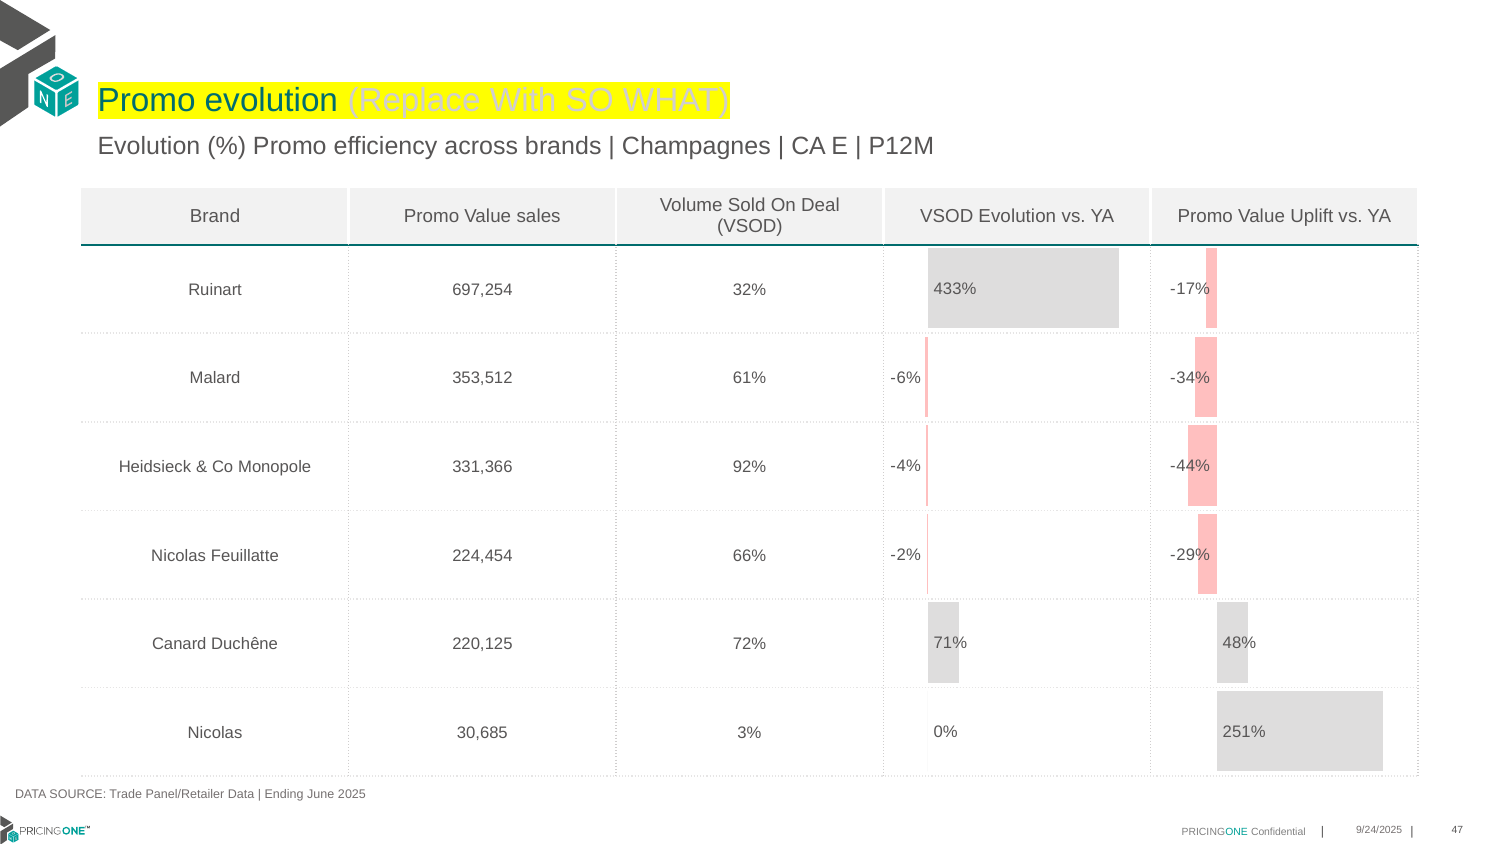

# Promo evolution (Replace With SO WHAT)
Evolution (%) Promo efficiency across brands | Champagnes | CA E | P12M
| Brand | Promo Value sales | Volume Sold On Deal (VSOD) | VSOD Evolution vs. YA | Promo Value Uplift vs. YA |
| --- | --- | --- | --- | --- |
| Ruinart | 697,254 | 32% |  |  |
| Malard | 353,512 | 61% |  |  |
| Heidsieck & Co Monopole | 331,366 | 92% |  |  |
| Nicolas Feuillatte | 224,454 | 66% |  |  |
| Canard Duchêne | 220,125 | 72% |  |  |
| Nicolas | 30,685 | 3% |  |  |

### Chart

| Category | VSOD Evaluation vs YA |
|---|---|
| Ruinart | 4.333 |
| Malard | -0.062000000000000055 |
| Heidsieck & Co Monopole | -0.04200000000000004 |
| Nicolas Feuillatte | -0.015000000000000013 |
| Canard Duchêne | 0.714 |
| Nicolas | 0.0 |

### Chart

| Category | Promo Value Uplift vs YA |
|---|---|
| Ruinart | -0.16838522892625485 |
| Malard | -0.33553363581202544 |
| Heidsieck & Co Monopole | -0.4437487331994011 |
| Nicolas Feuillatte | -0.2886794615939453 |
| Canard Duchêne | 0.47792337038719235 |
| Nicolas | 2.5131675469230697 |
DATA SOURCE: Trade Panel/Retailer Data | Ending June 2025

9/24/2025
47